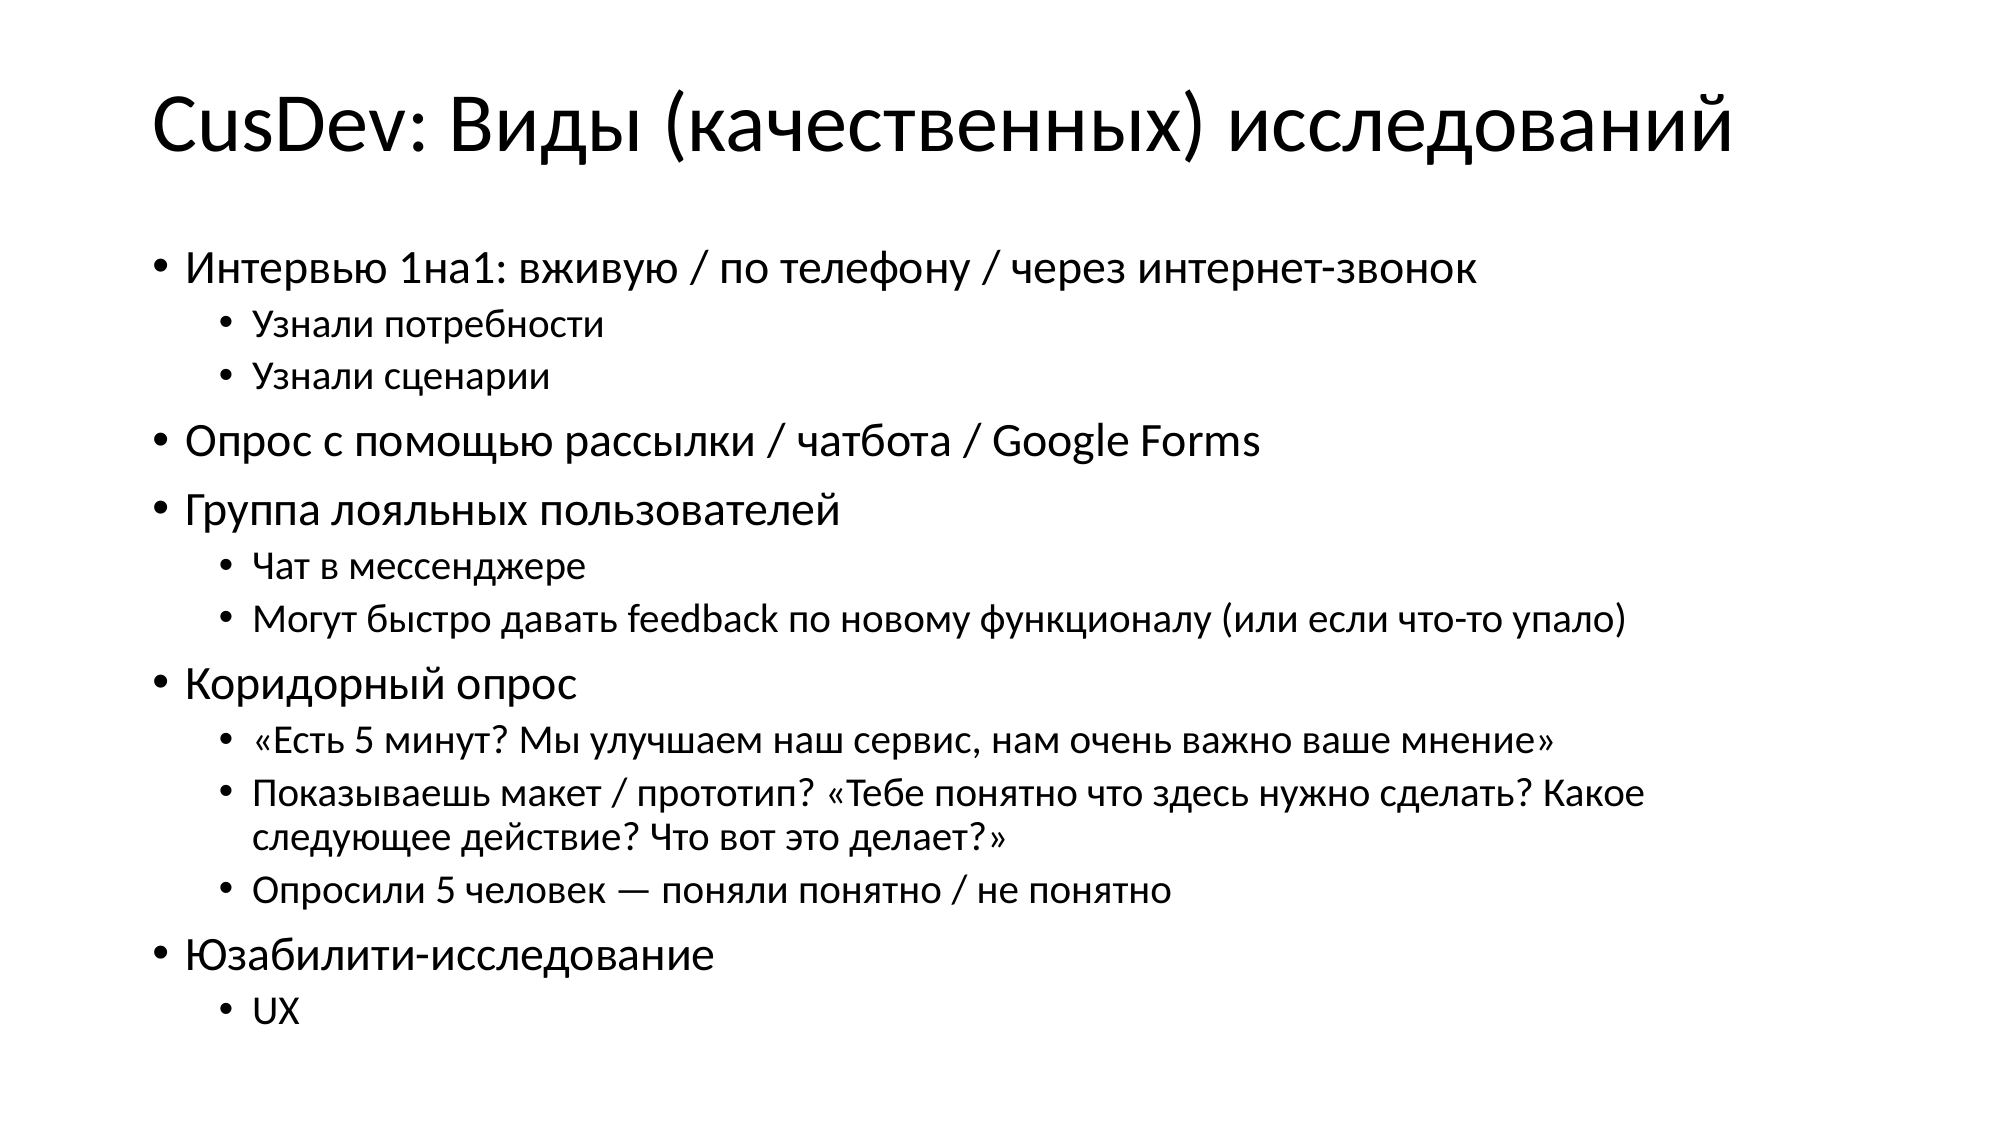

# CusDev: Виды (качественных) исследований
Интервью 1на1: вживую / по телефону / через интернет-звонок
Узнали потребности
Узнали сценарии
Опрос с помощью рассылки / чатбота / Google Forms
Группа лояльных пользователей
Чат в мессенджере
Могут быстро давать feedback по новому функционалу (или если что-то упало)
Коридорный опрос
«Есть 5 минут? Мы улучшаем наш сервис, нам очень важно ваше мнение»
Показываешь макет / прототип? «Тебе понятно что здесь нужно сделать? Какое следующее действие? Что вот это делает?»
Опросили 5 человек — поняли понятно / не понятно
Юзабилити-исследование
UX